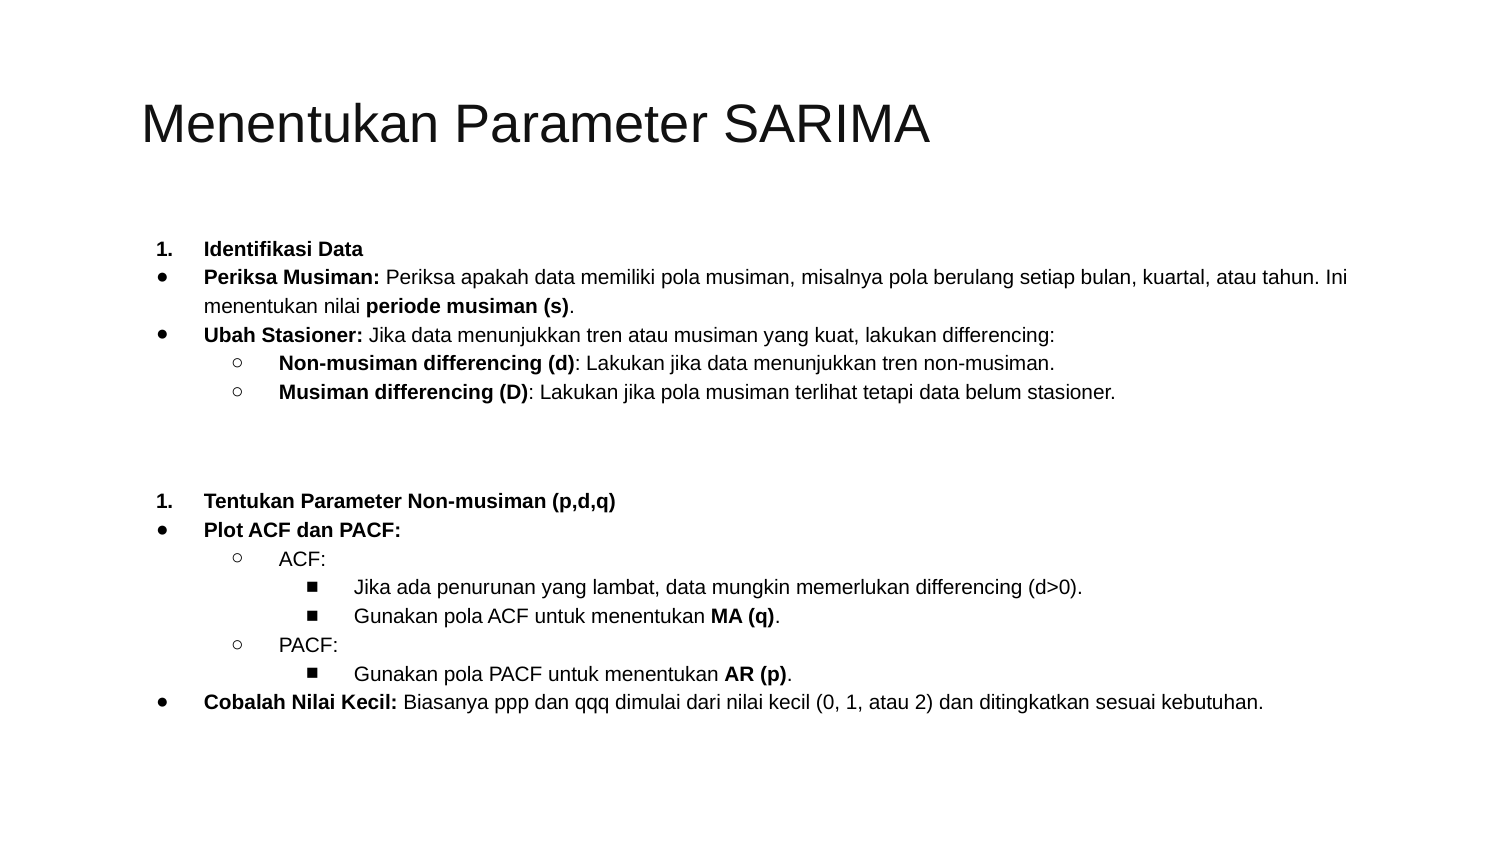

# Menentukan Parameter SARIMA
Identifikasi Data
Periksa Musiman: Periksa apakah data memiliki pola musiman, misalnya pola berulang setiap bulan, kuartal, atau tahun. Ini menentukan nilai periode musiman (s).
Ubah Stasioner: Jika data menunjukkan tren atau musiman yang kuat, lakukan differencing:
Non-musiman differencing (d): Lakukan jika data menunjukkan tren non-musiman.
Musiman differencing (D): Lakukan jika pola musiman terlihat tetapi data belum stasioner.

Tentukan Parameter Non-musiman (p,d,q)
Plot ACF dan PACF:
ACF:
Jika ada penurunan yang lambat, data mungkin memerlukan differencing (d>0).
Gunakan pola ACF untuk menentukan MA (q).
PACF:
Gunakan pola PACF untuk menentukan AR (p).
Cobalah Nilai Kecil: Biasanya ppp dan qqq dimulai dari nilai kecil (0, 1, atau 2) dan ditingkatkan sesuai kebutuhan.